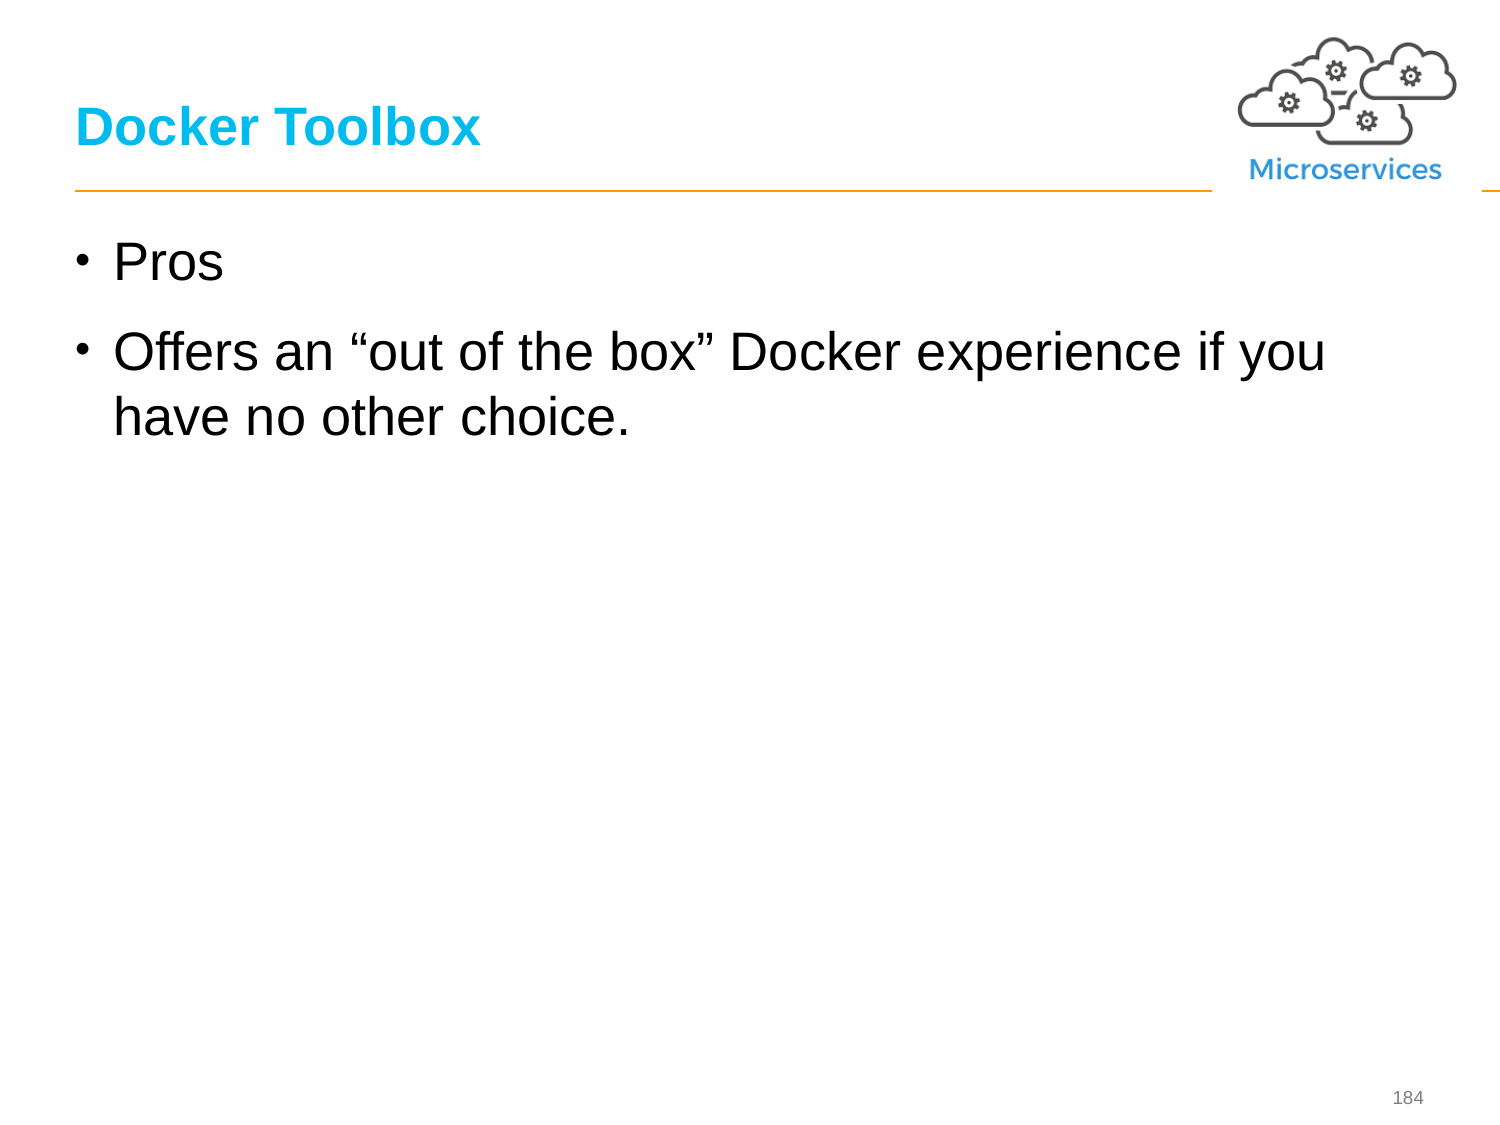

# Docker Toolbox
Pros
Offers an “out of the box” Docker experience if you have no other choice.